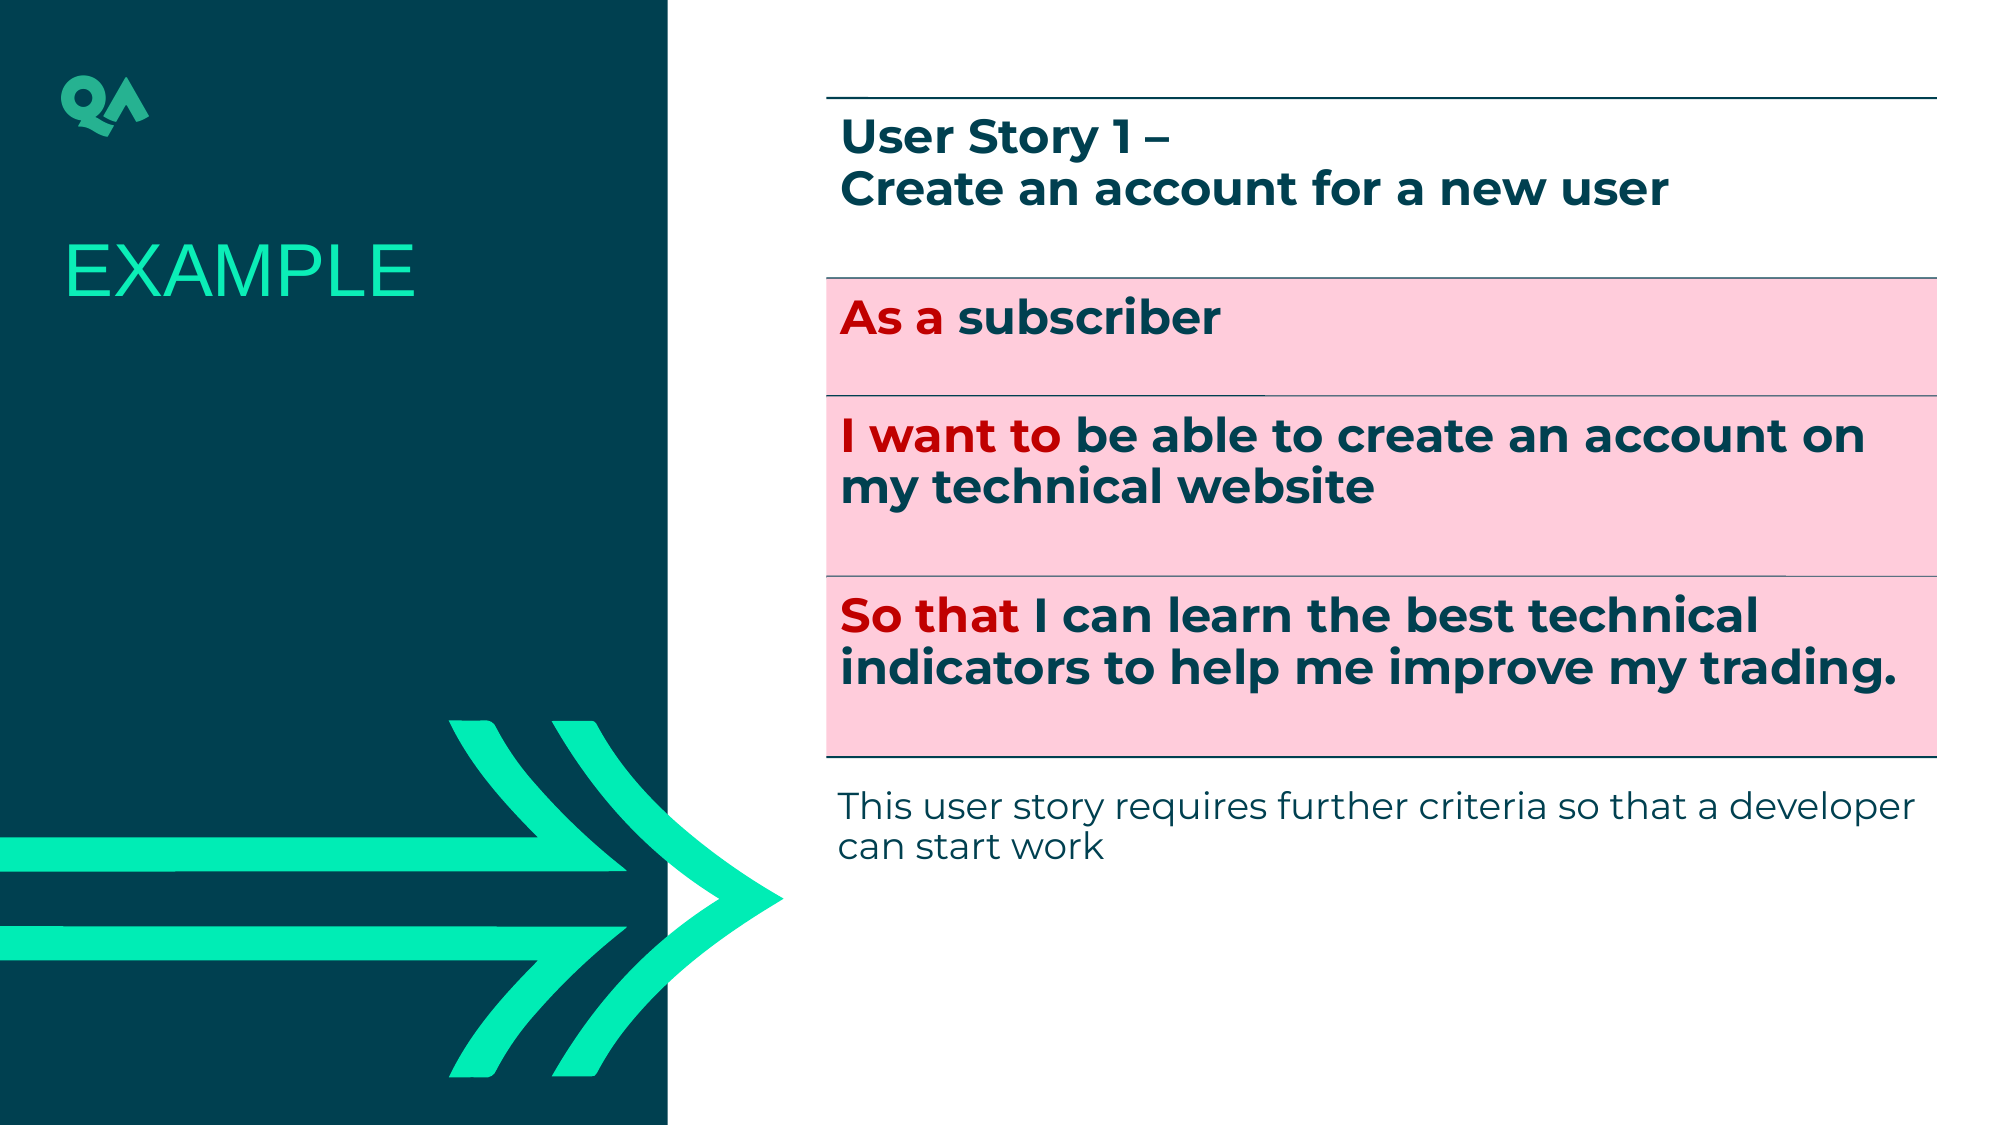

User Story 1 –
Create an account for a new user
As a subscriber
I want to be able to create an account on my technical website
So that I can learn the best technical indicators to help me improve my trading.
This user story requires further criteria so that a developer can start work
example